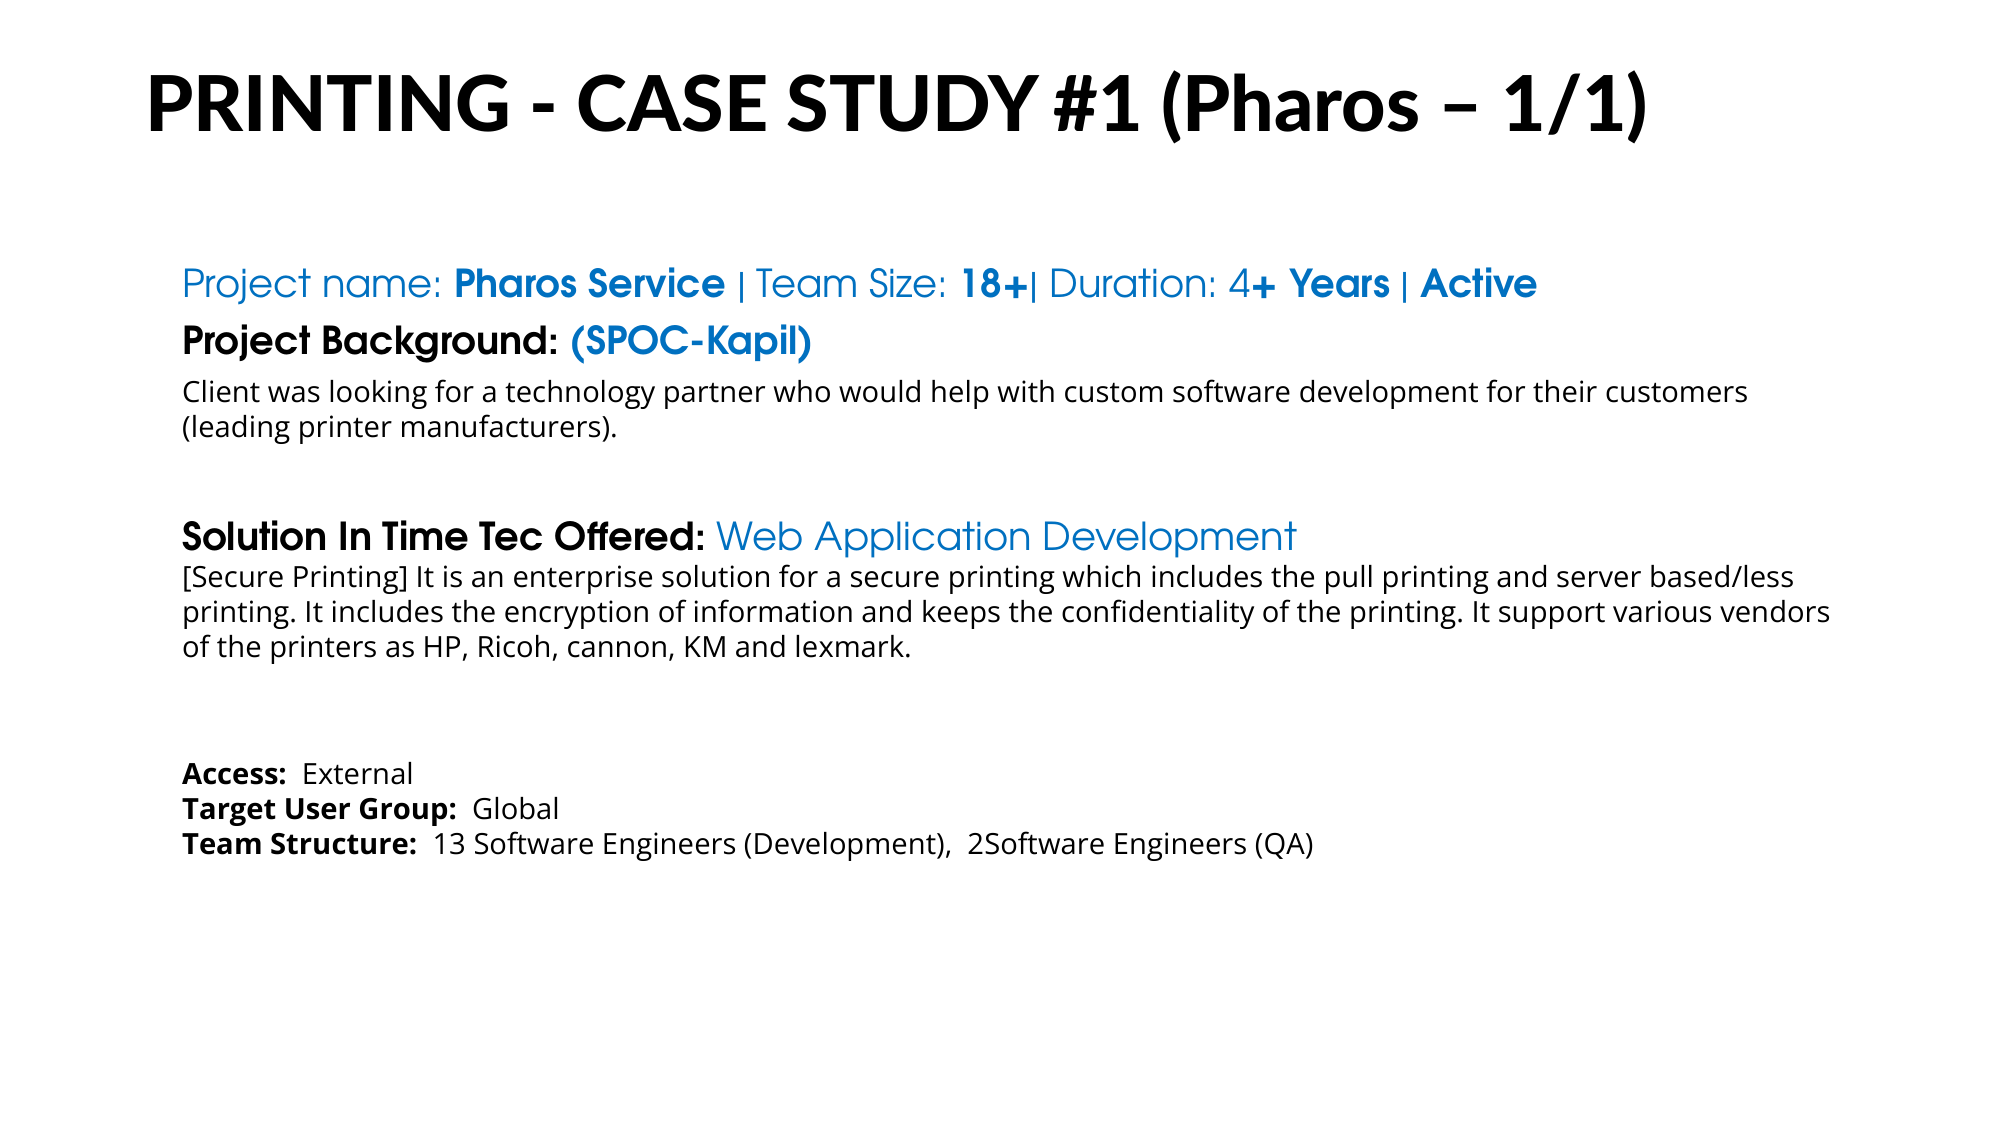

# PRINTING - CASE STUDY #1 (Pharos – 1/1)
Project name: Pharos Service | Team Size: 18+| Duration: 4+ Years | Active
Project Background: (SPOC-Kapil)
Client was looking for a technology partner who would help with custom software development for their customers (leading printer manufacturers).

Solution In Time Tec Offered: Web Application Development
[Secure Printing] It is an enterprise solution for a secure printing which includes the pull printing and server based/less printing. It includes the encryption of information and keeps the confidentiality of the printing. It support various vendors of the printers as HP, Ricoh, cannon, KM and lexmark.

Access:  External
Target User Group:  Global
Team Structure:  13 Software Engineers (Development),  2Software Engineers (QA)